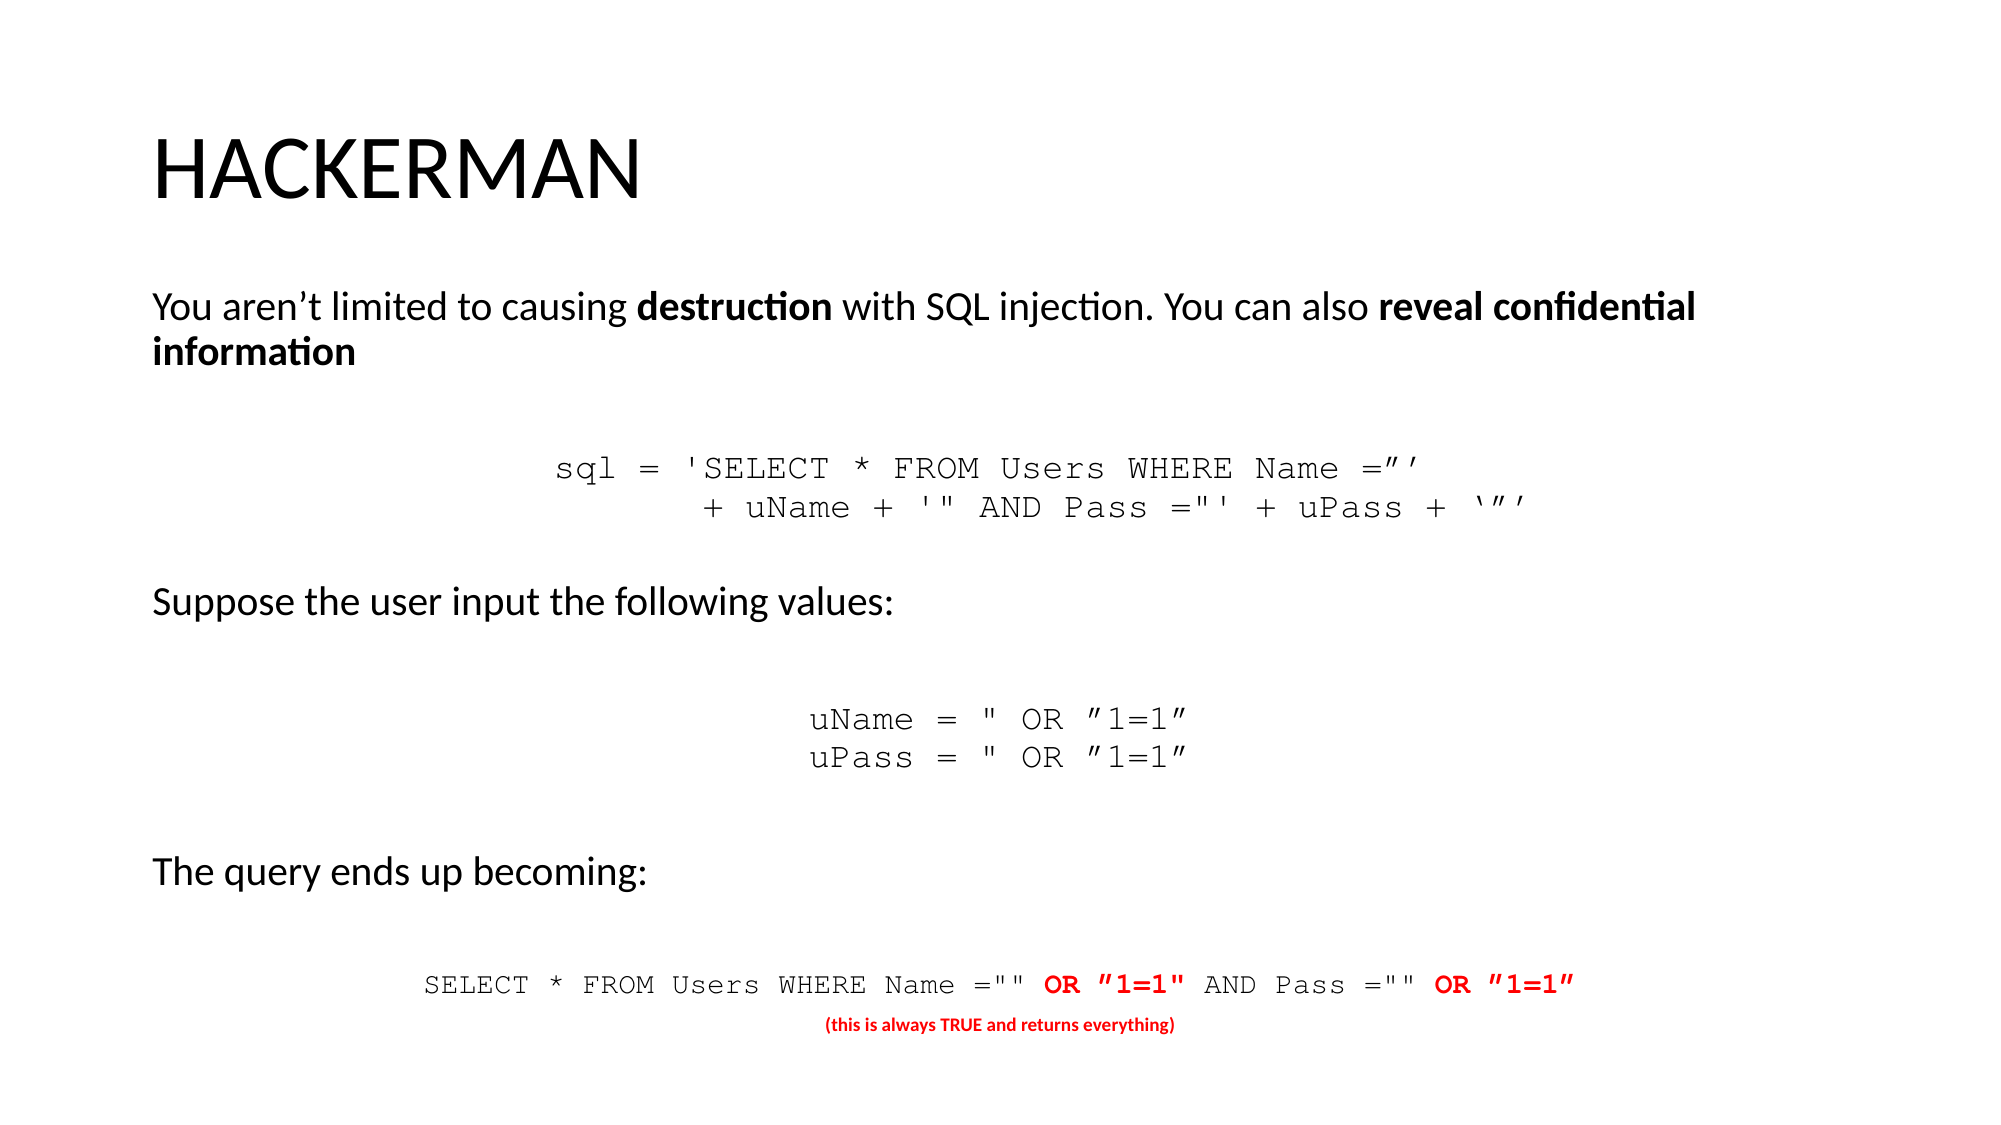

# HACKERMAN
You aren’t limited to causing destruction with SQL injection. You can also reveal confidential information

sql = 'SELECT * FROM Users WHERE Name =”’
           + uName + '" AND Pass ="' + uPass + ‘”’

Suppose the user input the following values:

uName = " OR ”1=1”
uPass = " OR ”1=1”

The query ends up becoming:

SELECT * FROM Users WHERE Name ="" OR ”1=1" AND Pass ="" OR ”1=1”
(this is always TRUE and returns everything)